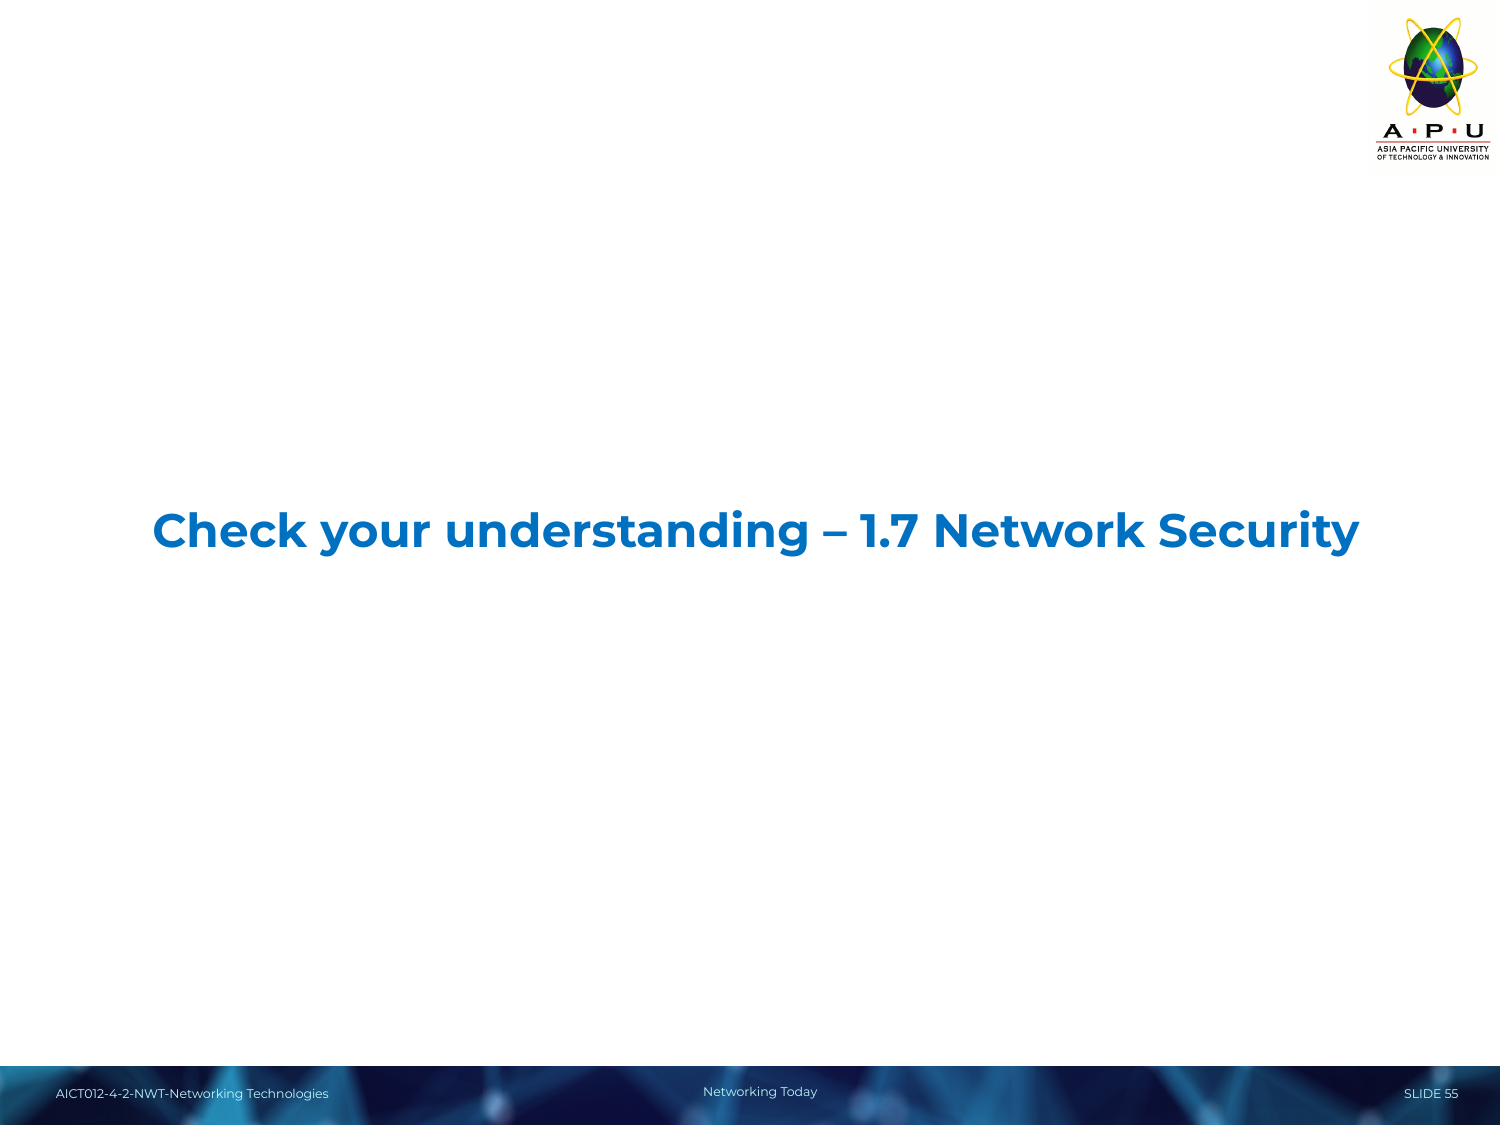

# Check your understanding – 1.7 Network Security